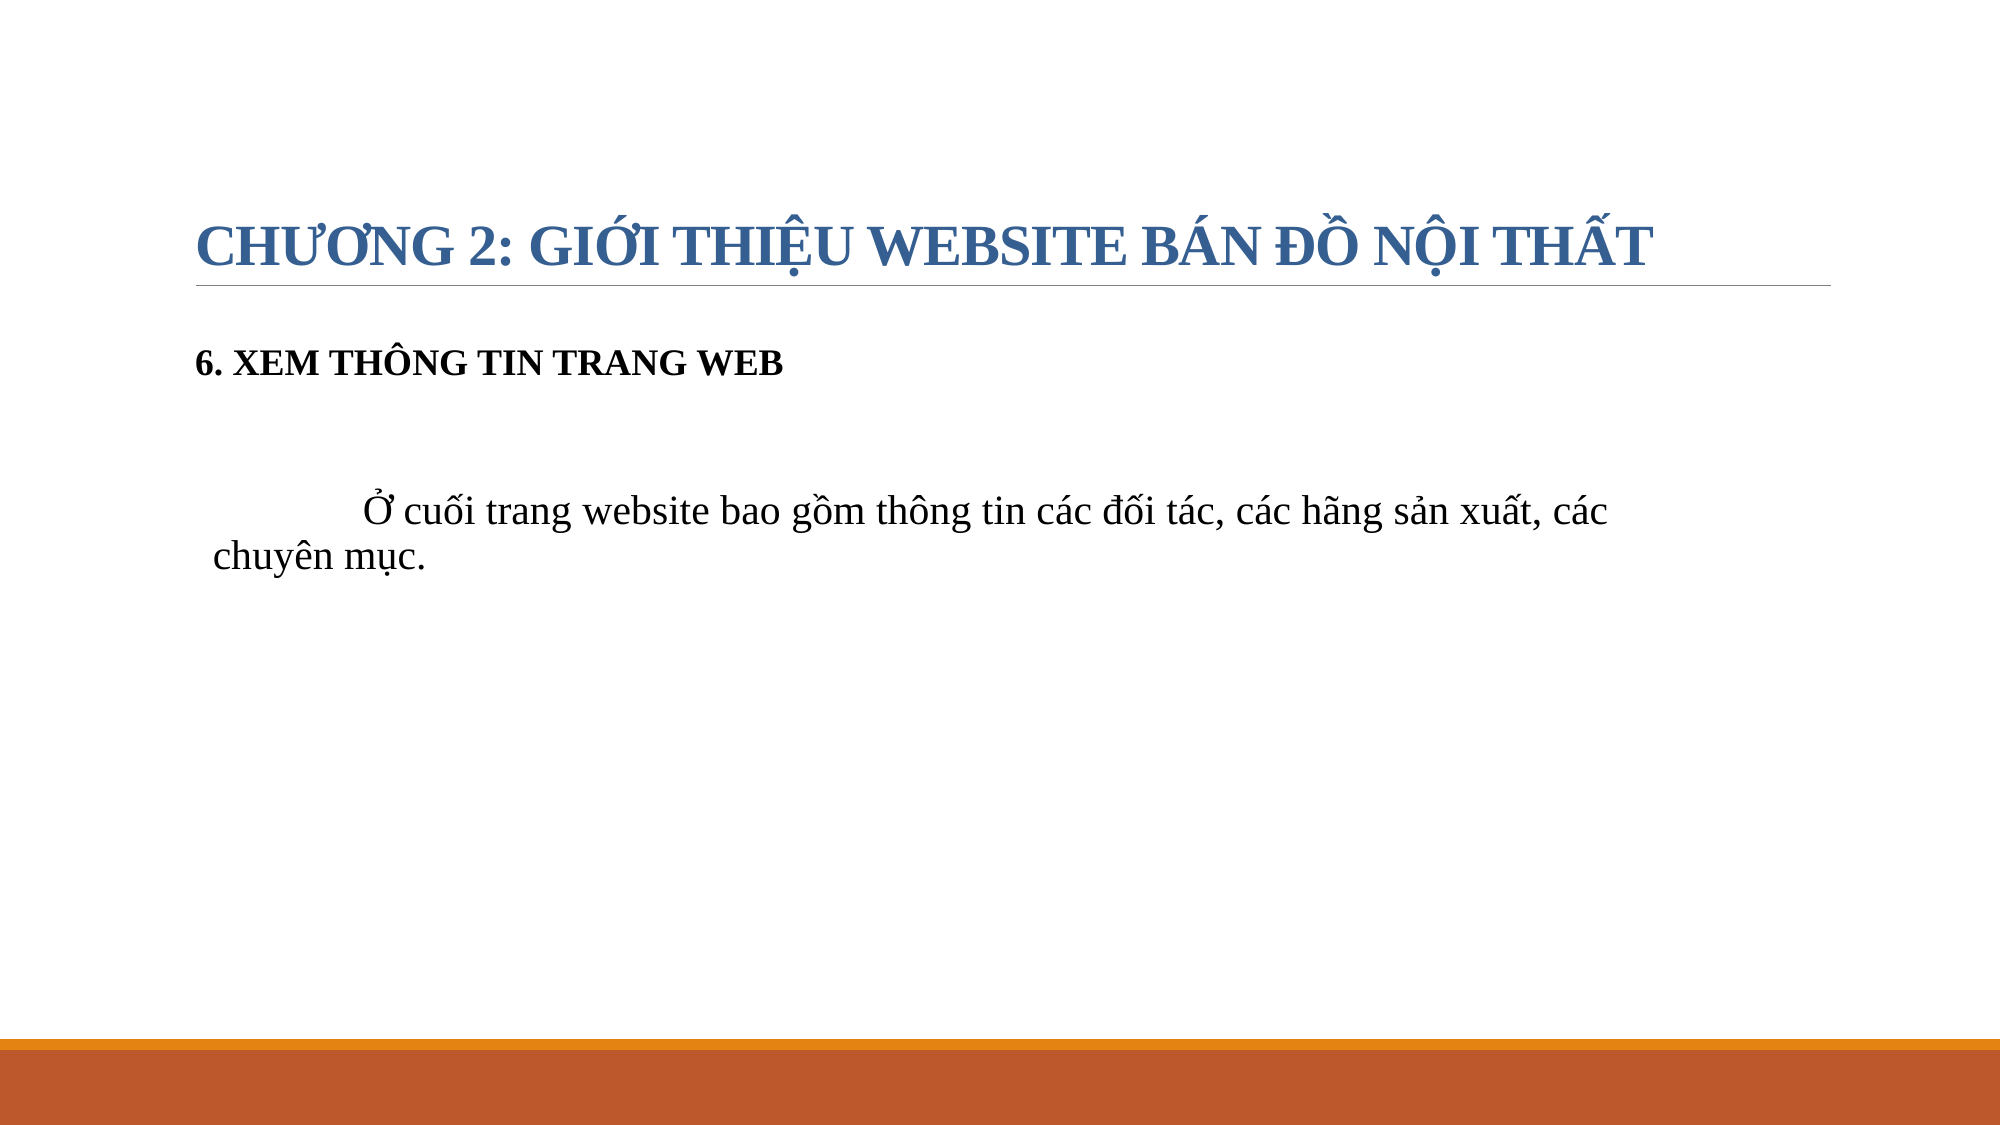

# CHƯƠNG 2: GIỚI THIỆU WEBSITE BÁN ĐỒ NỘI THẤT
6. Xem thông tin trang web

	Ở cuối trang website bao gồm thông tin các đối tác, các hãng sản xuất, các chuyên mục.